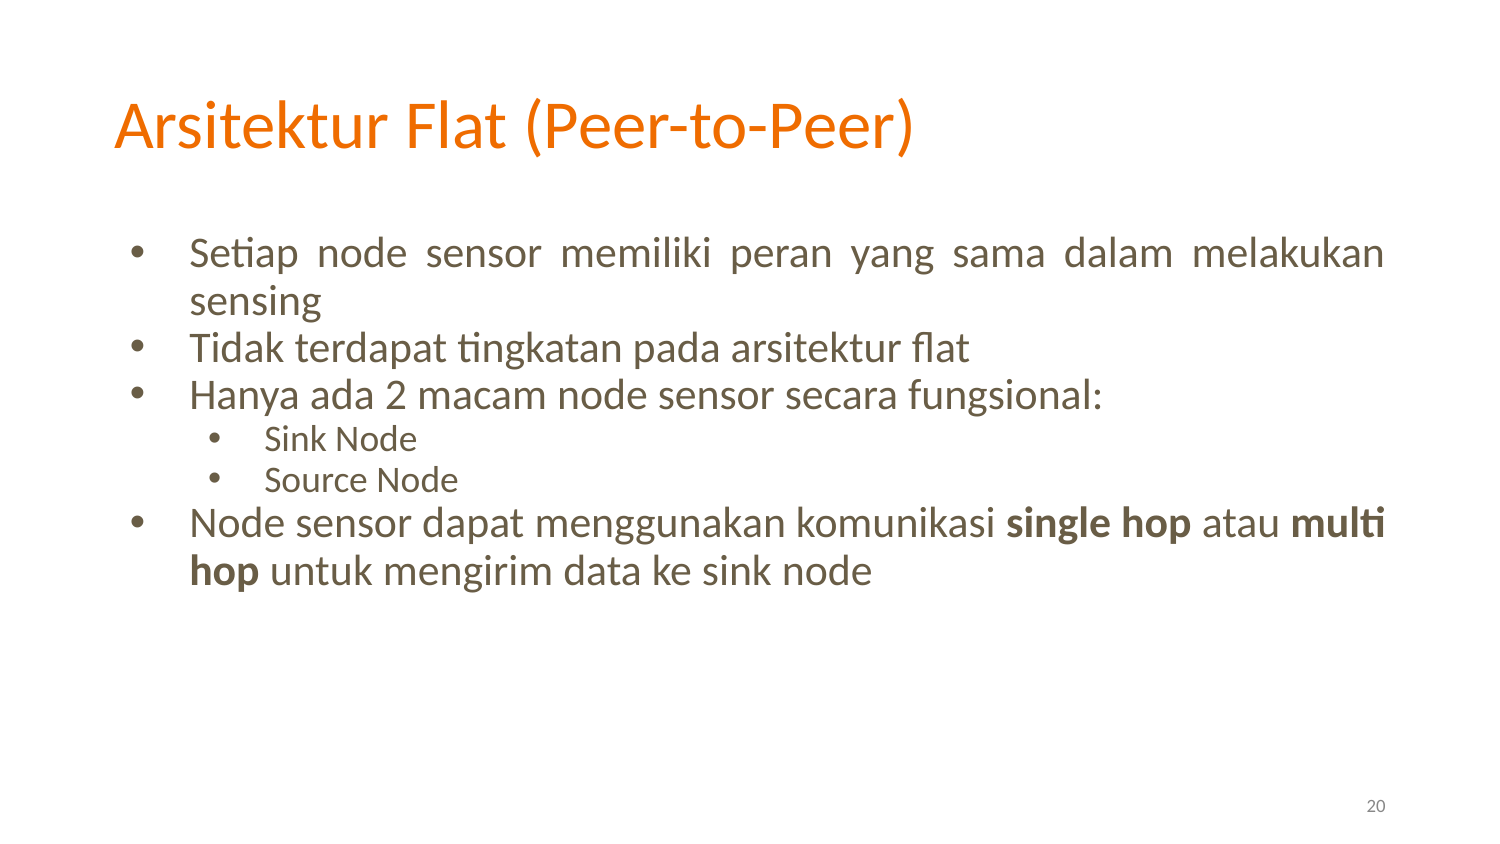

# Arsitektur Flat (Peer-to-Peer)
Setiap node sensor memiliki peran yang sama dalam melakukan sensing
Tidak terdapat tingkatan pada arsitektur flat
Hanya ada 2 macam node sensor secara fungsional:
Sink Node
Source Node
Node sensor dapat menggunakan komunikasi single hop atau multi hop untuk mengirim data ke sink node

20